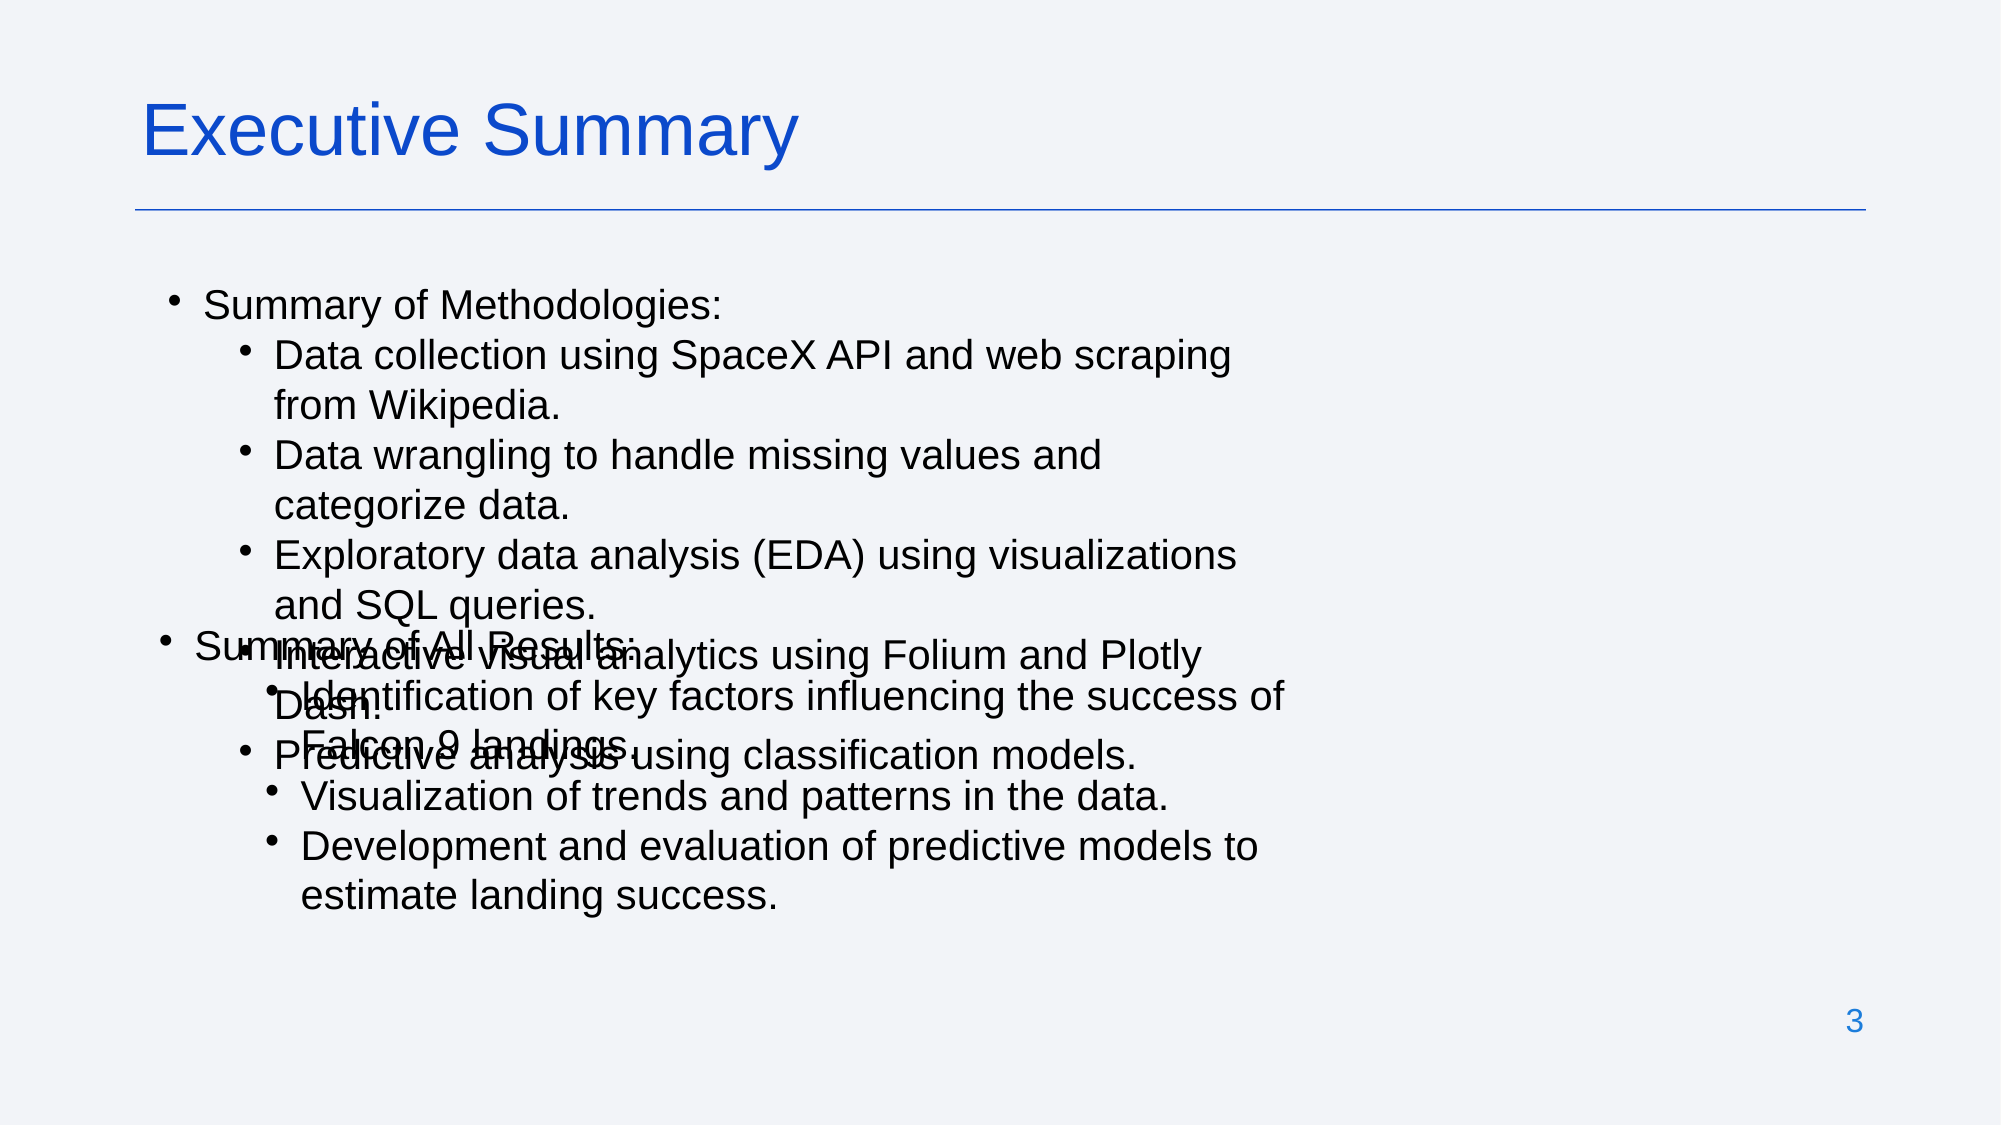

Executive Summary

Summary of Methodologies:
Data collection using SpaceX API and web scraping from Wikipedia.
Data wrangling to handle missing values and categorize data.
Exploratory data analysis (EDA) using visualizations and SQL queries.
Interactive visual analytics using Folium and Plotly Dash.
Predictive analysis using classification models.

Summary of All Results:
Identification of key factors influencing the success of Falcon 9 landings.
Visualization of trends and patterns in the data.
Development and evaluation of predictive models to estimate landing success.
3